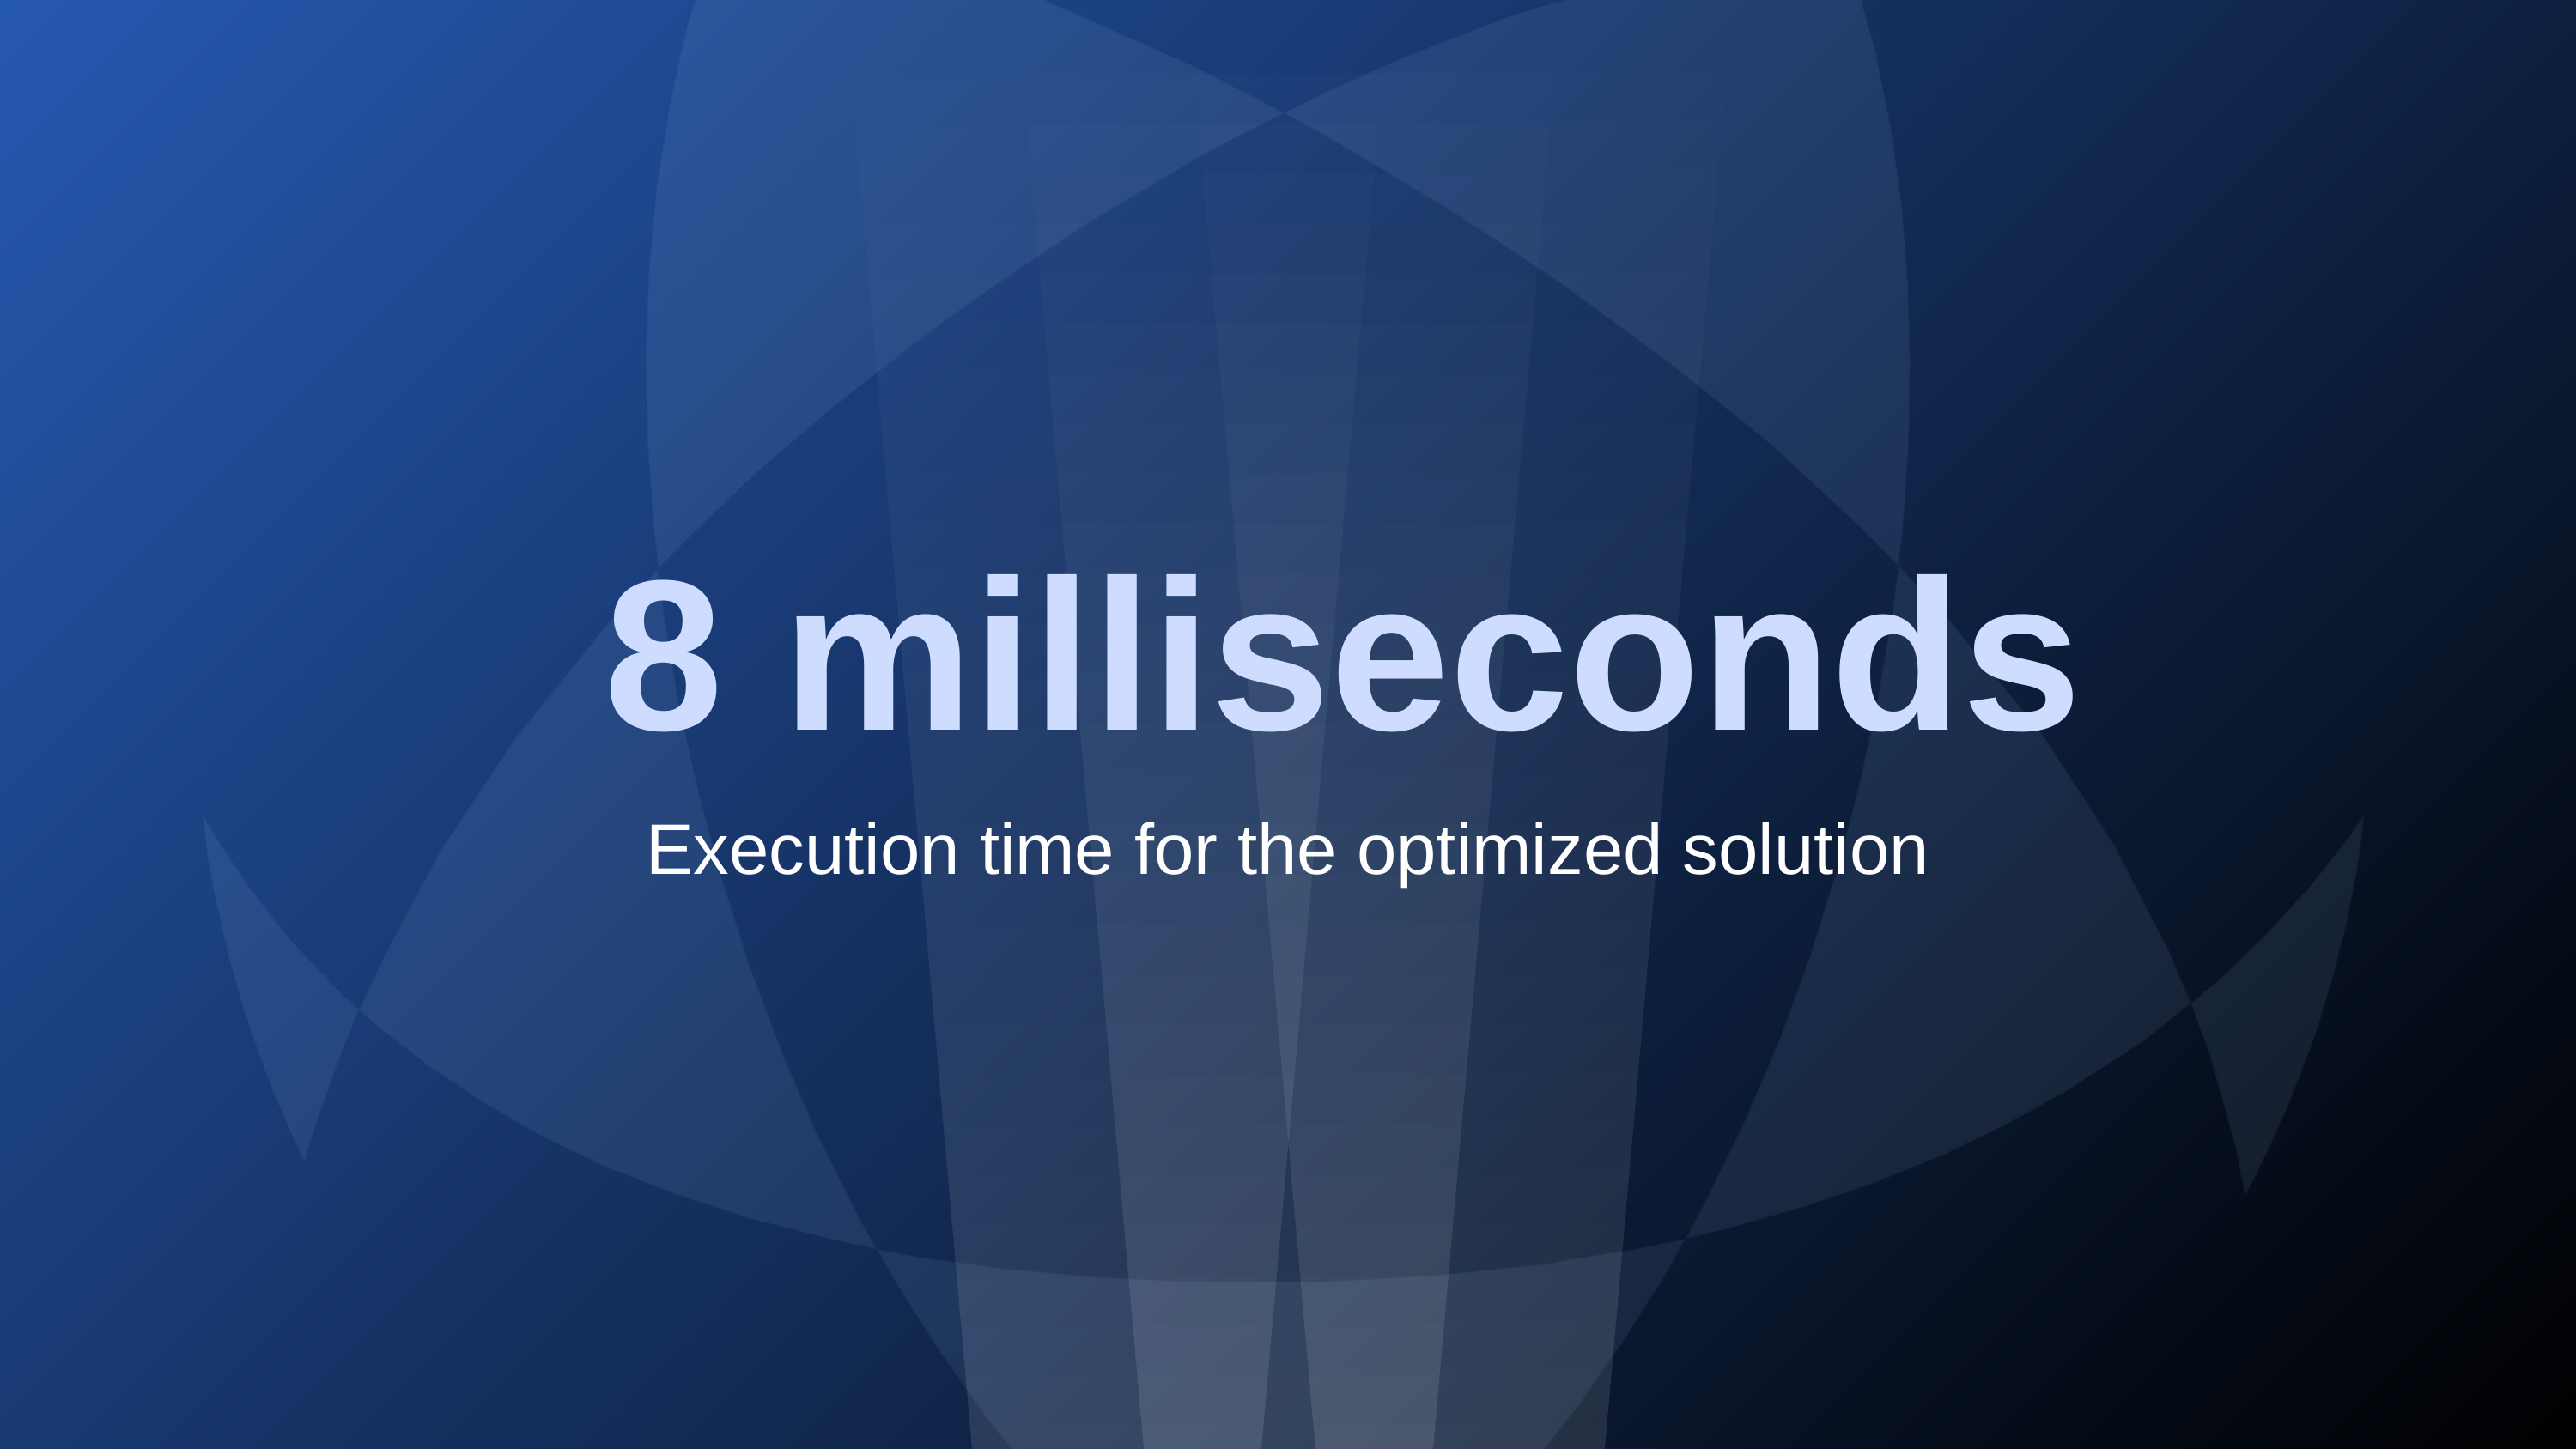

8 milliseconds
Execution time for the optimized solution